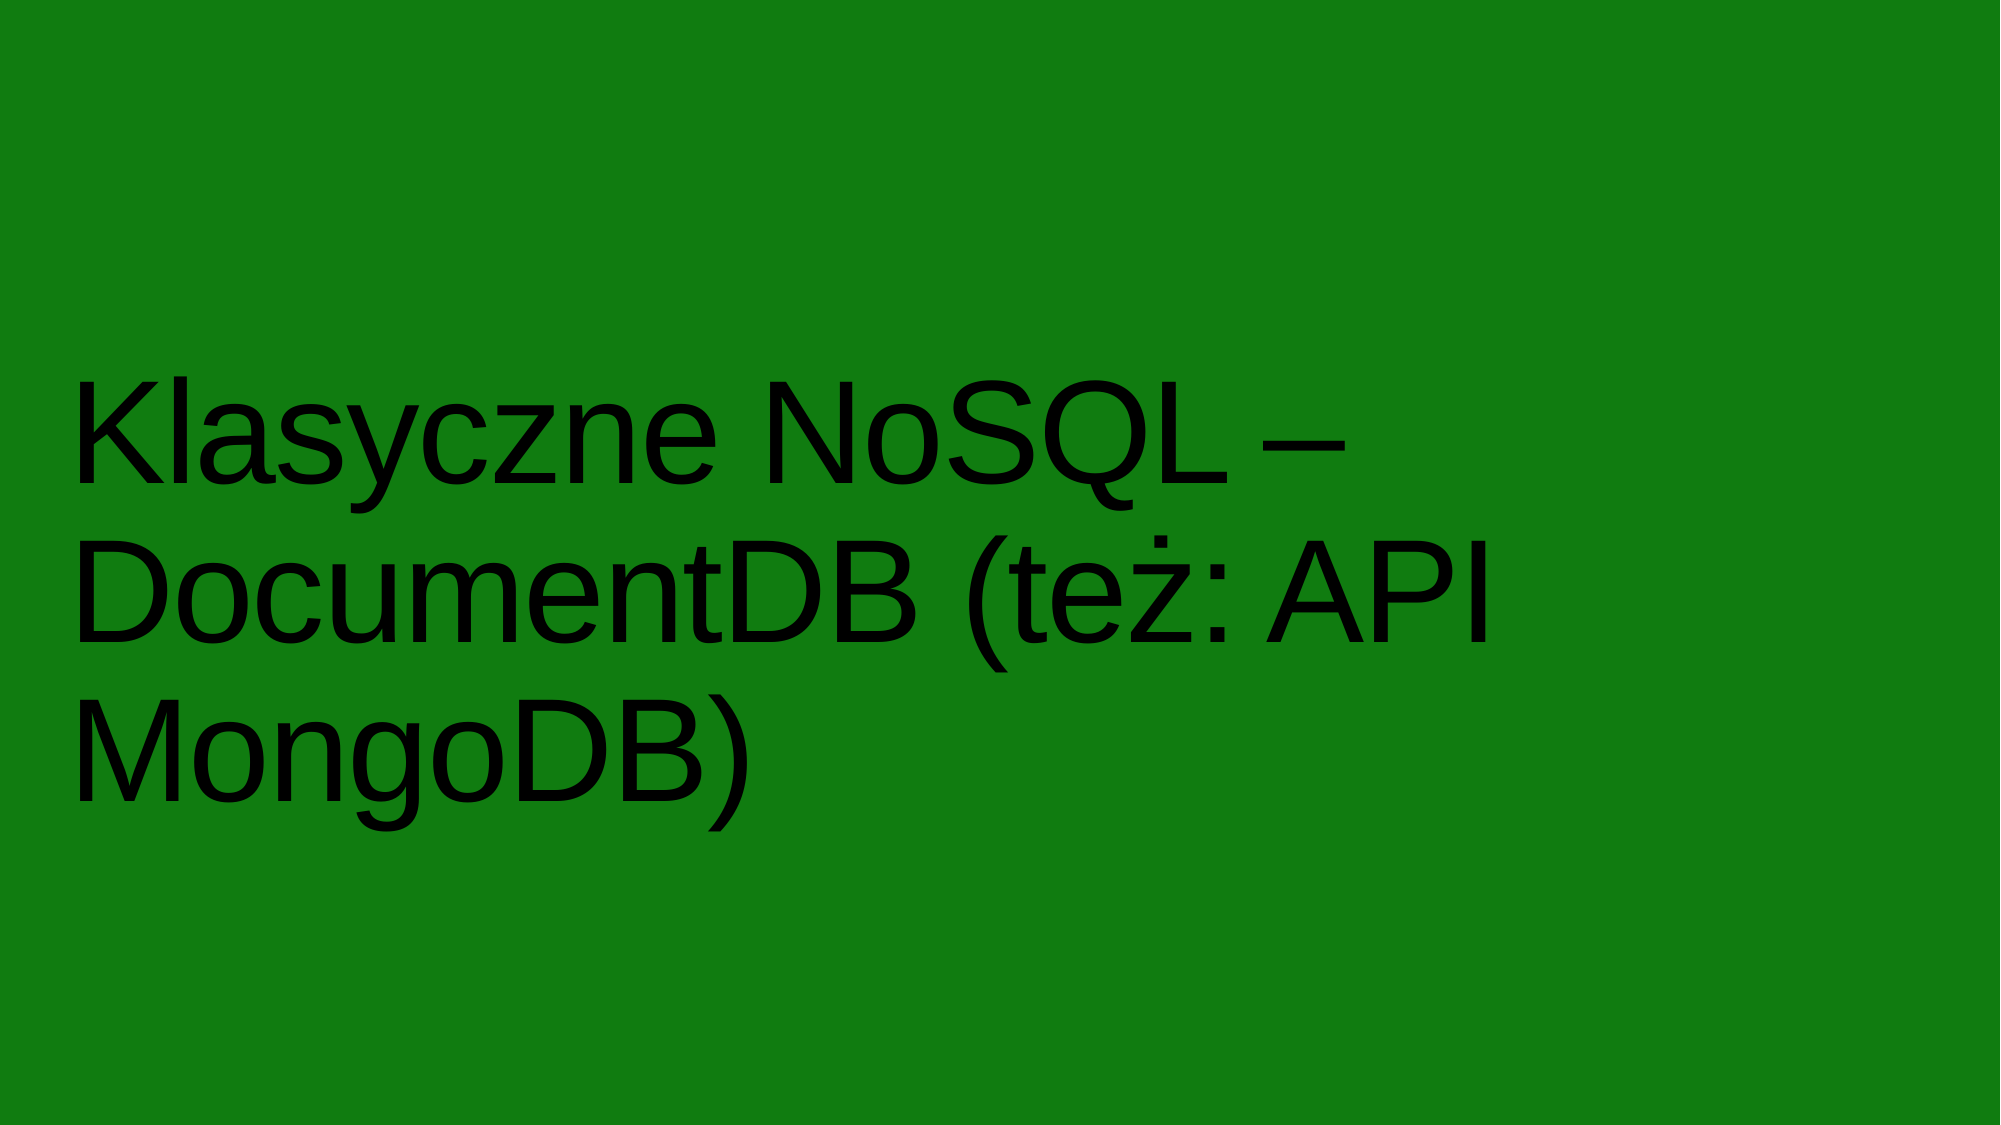

# Klasyczne NoSQL – DocumentDB (też: API MongoDB)